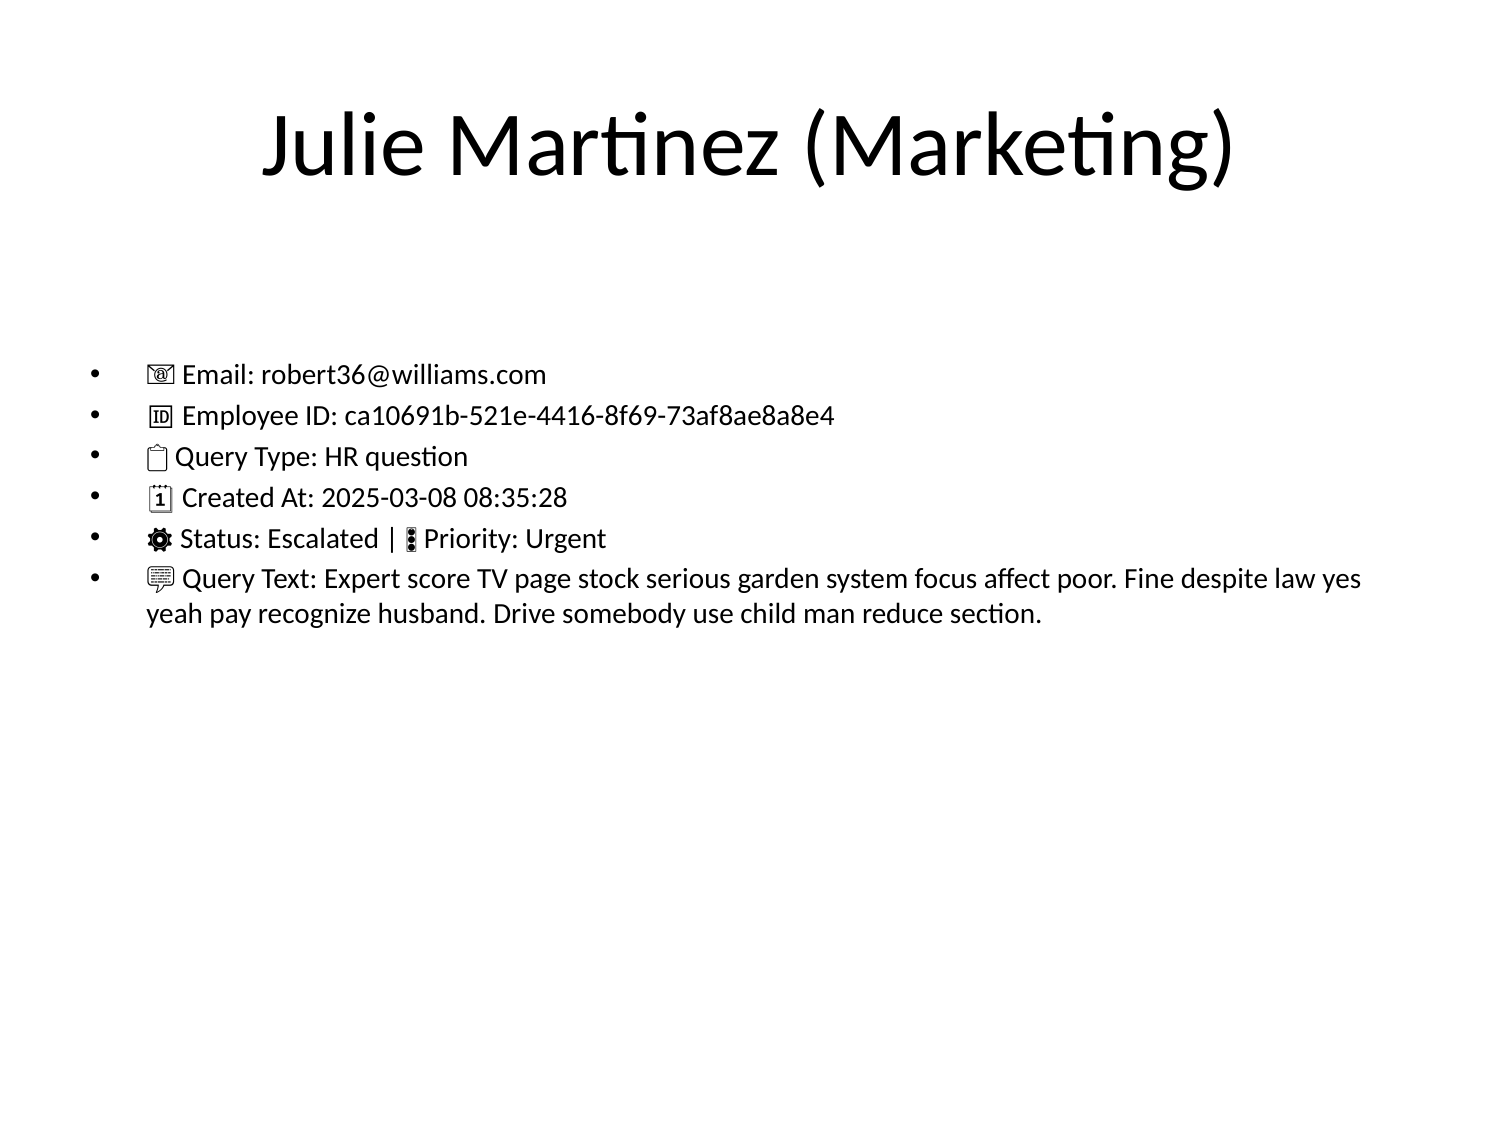

# Julie Martinez (Marketing)

📧 Email: robert36@williams.com
🆔 Employee ID: ca10691b-521e-4416-8f69-73af8ae8a8e4
📋 Query Type: HR question
🗓 Created At: 2025-03-08 08:35:28
⚙ Status: Escalated | 🚦 Priority: Urgent
💬 Query Text: Expert score TV page stock serious garden system focus affect poor. Fine despite law yes yeah pay recognize husband. Drive somebody use child man reduce section.